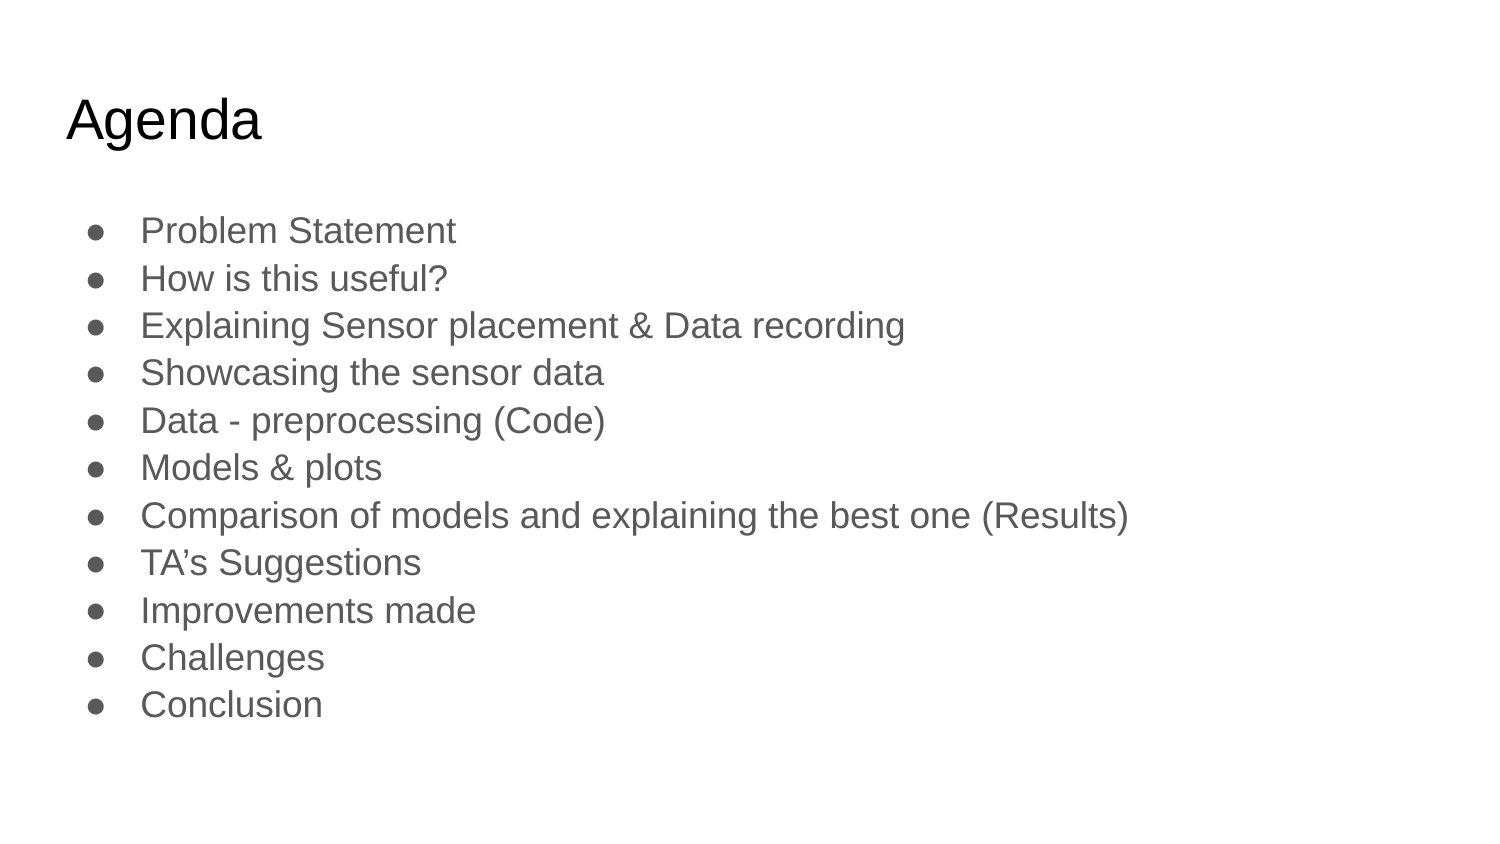

# Agenda
Problem Statement
How is this useful?
Explaining Sensor placement & Data recording
Showcasing the sensor data
Data - preprocessing (Code)
Models & plots
Comparison of models and explaining the best one (Results)
TA’s Suggestions
Improvements made
Challenges
Conclusion